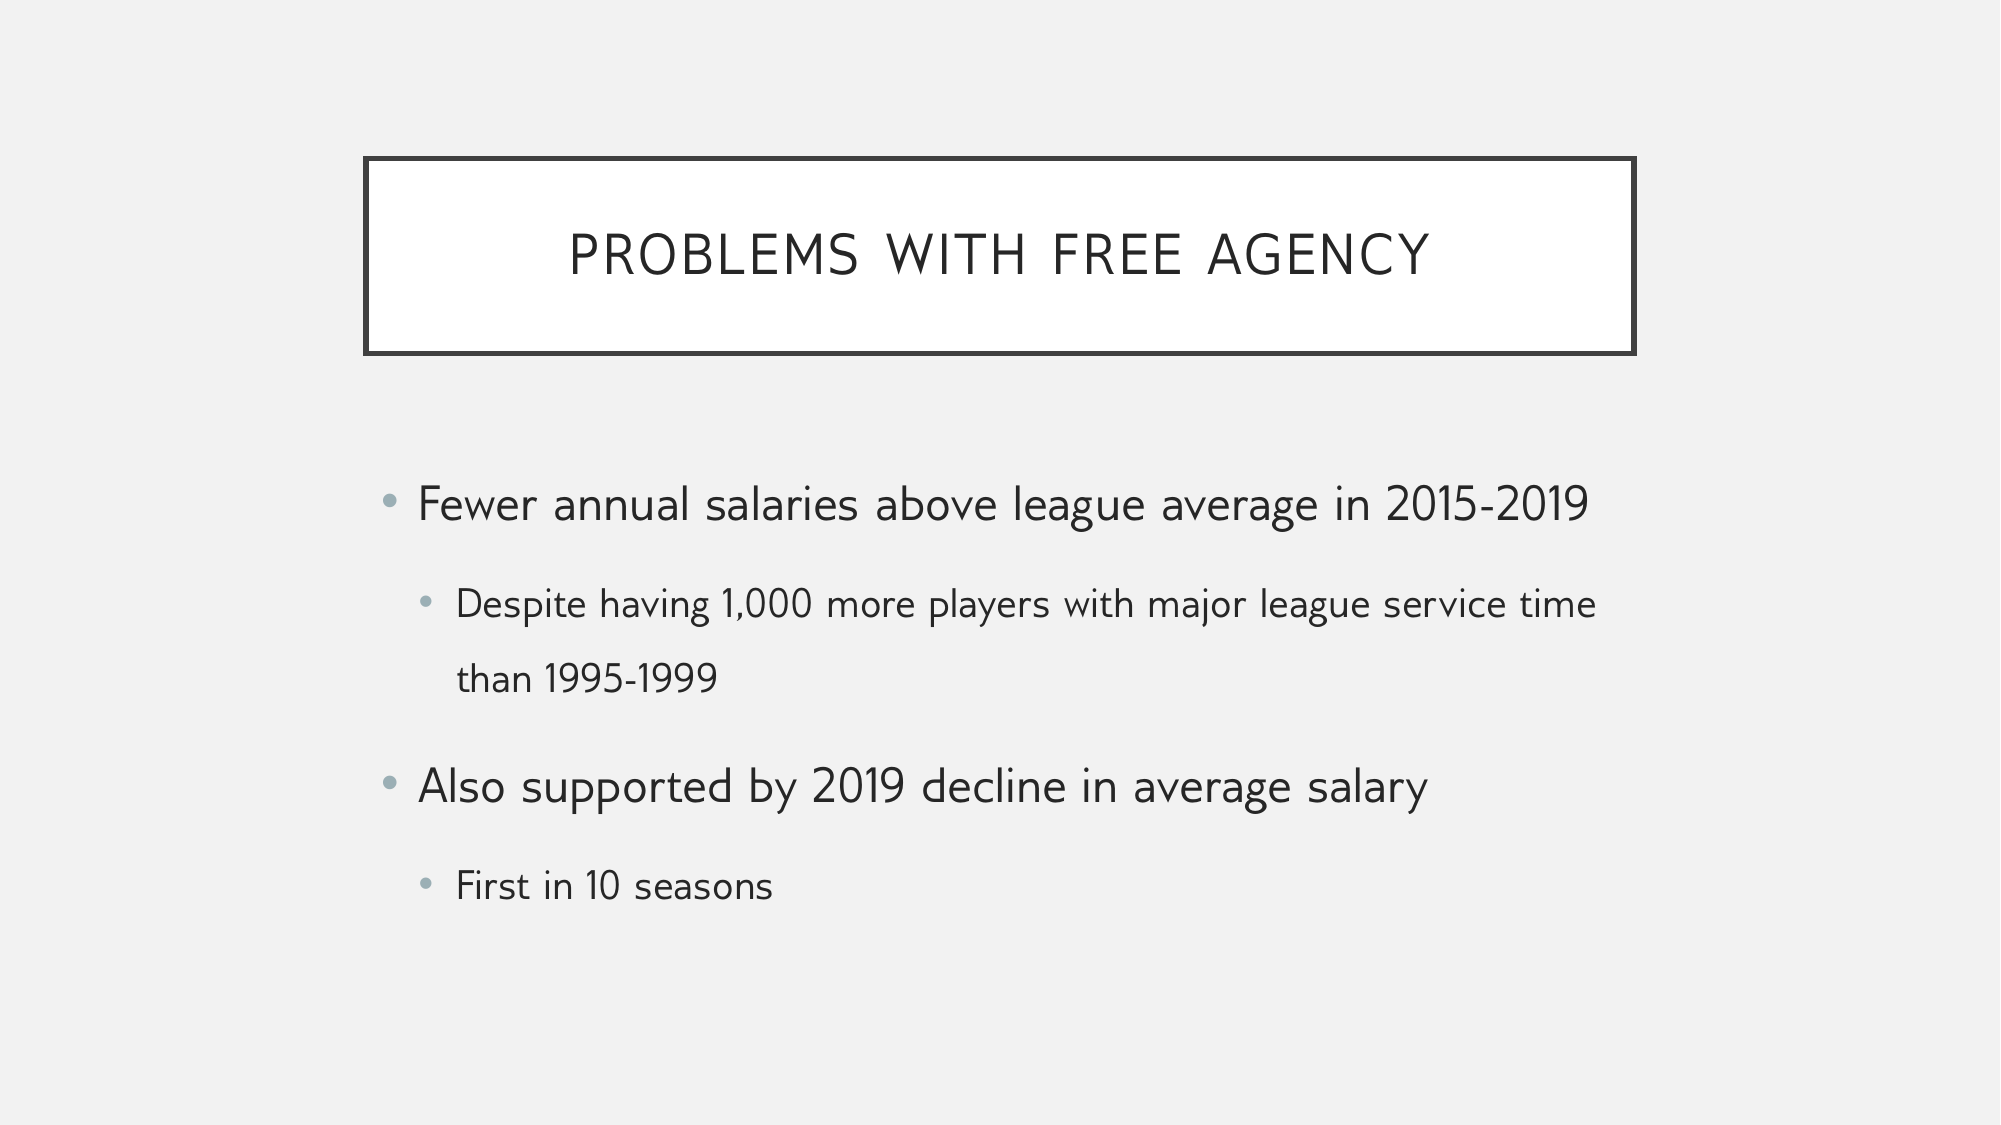

# Problems with free Agency
Fewer annual salaries above league average in 2015-2019
Despite having 1,000 more players with major league service time than 1995-1999
Also supported by 2019 decline in average salary
First in 10 seasons